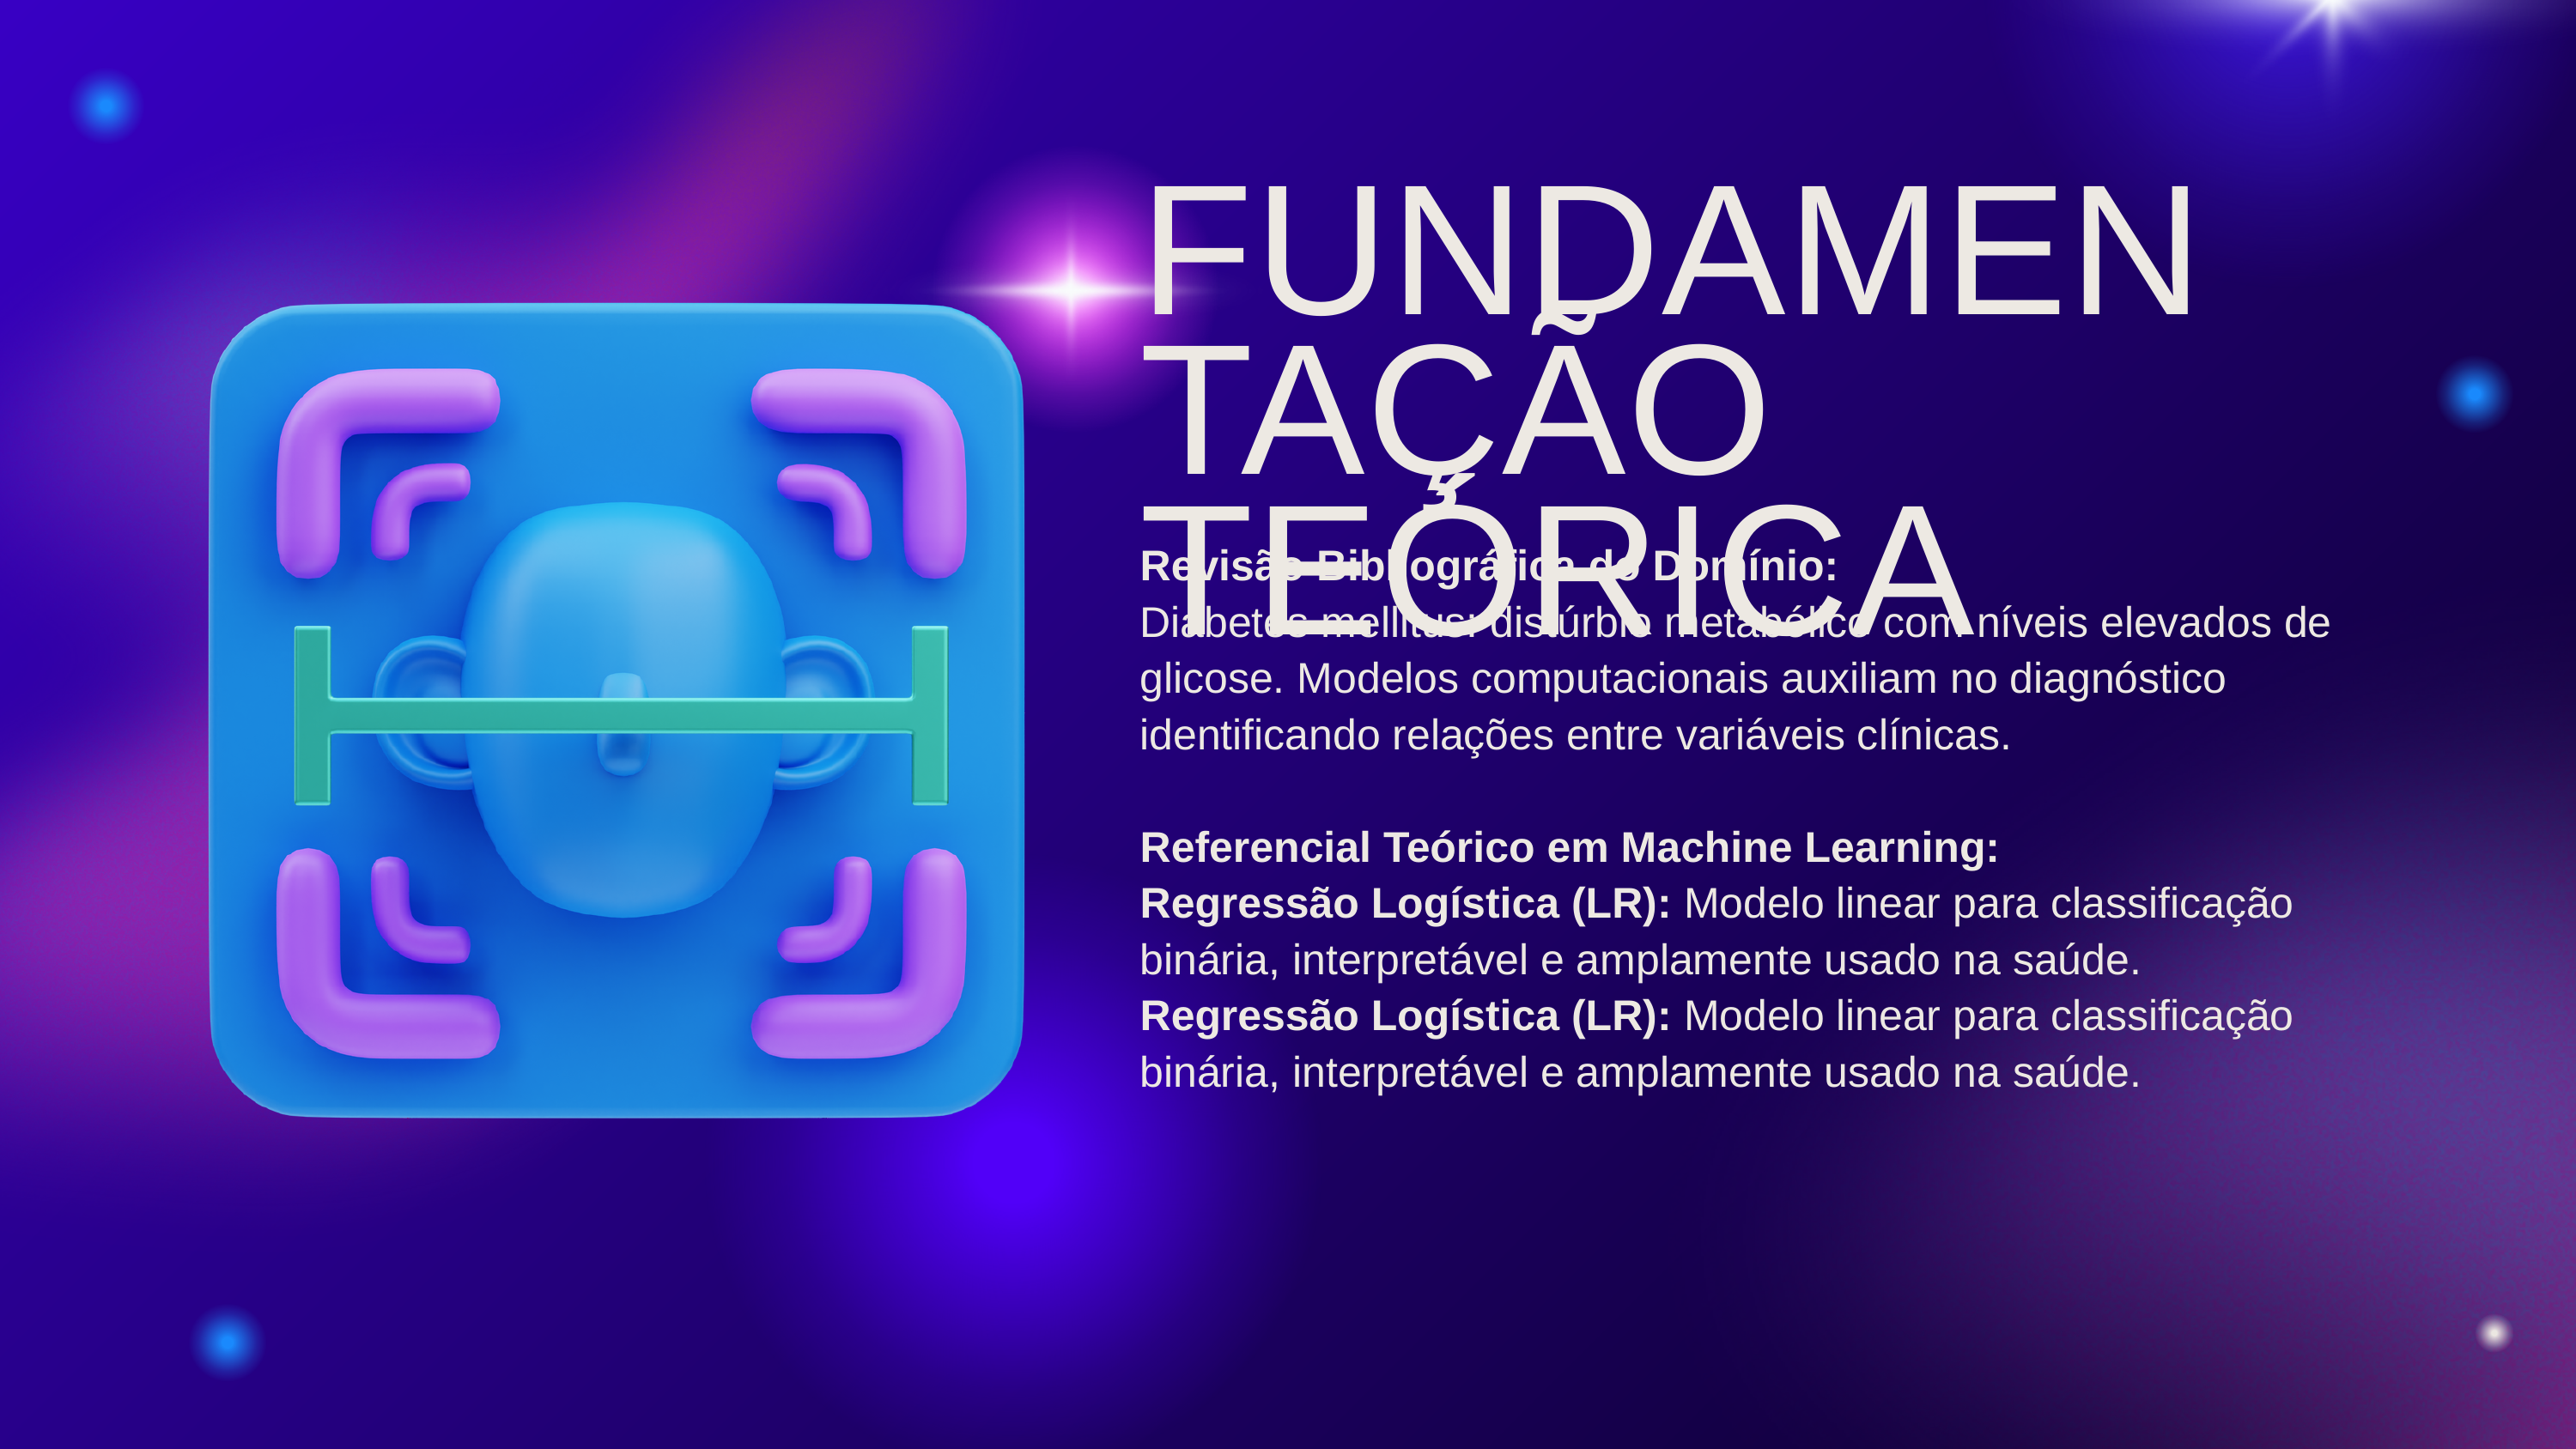

FUNDAMENTAÇÃO TEÓRICA

Revisão Bibliográfica do Domínio:
Diabetes mellitus: distúrbio metabólico com níveis elevados de glicose. Modelos computacionais auxiliam no diagnóstico identificando relações entre variáveis clínicas.

Referencial Teórico em Machine Learning:
Regressão Logística (LR): Modelo linear para classificação binária, interpretável e amplamente usado na saúde.
Regressão Logística (LR): Modelo linear para classificação binária, interpretável e amplamente usado na saúde.